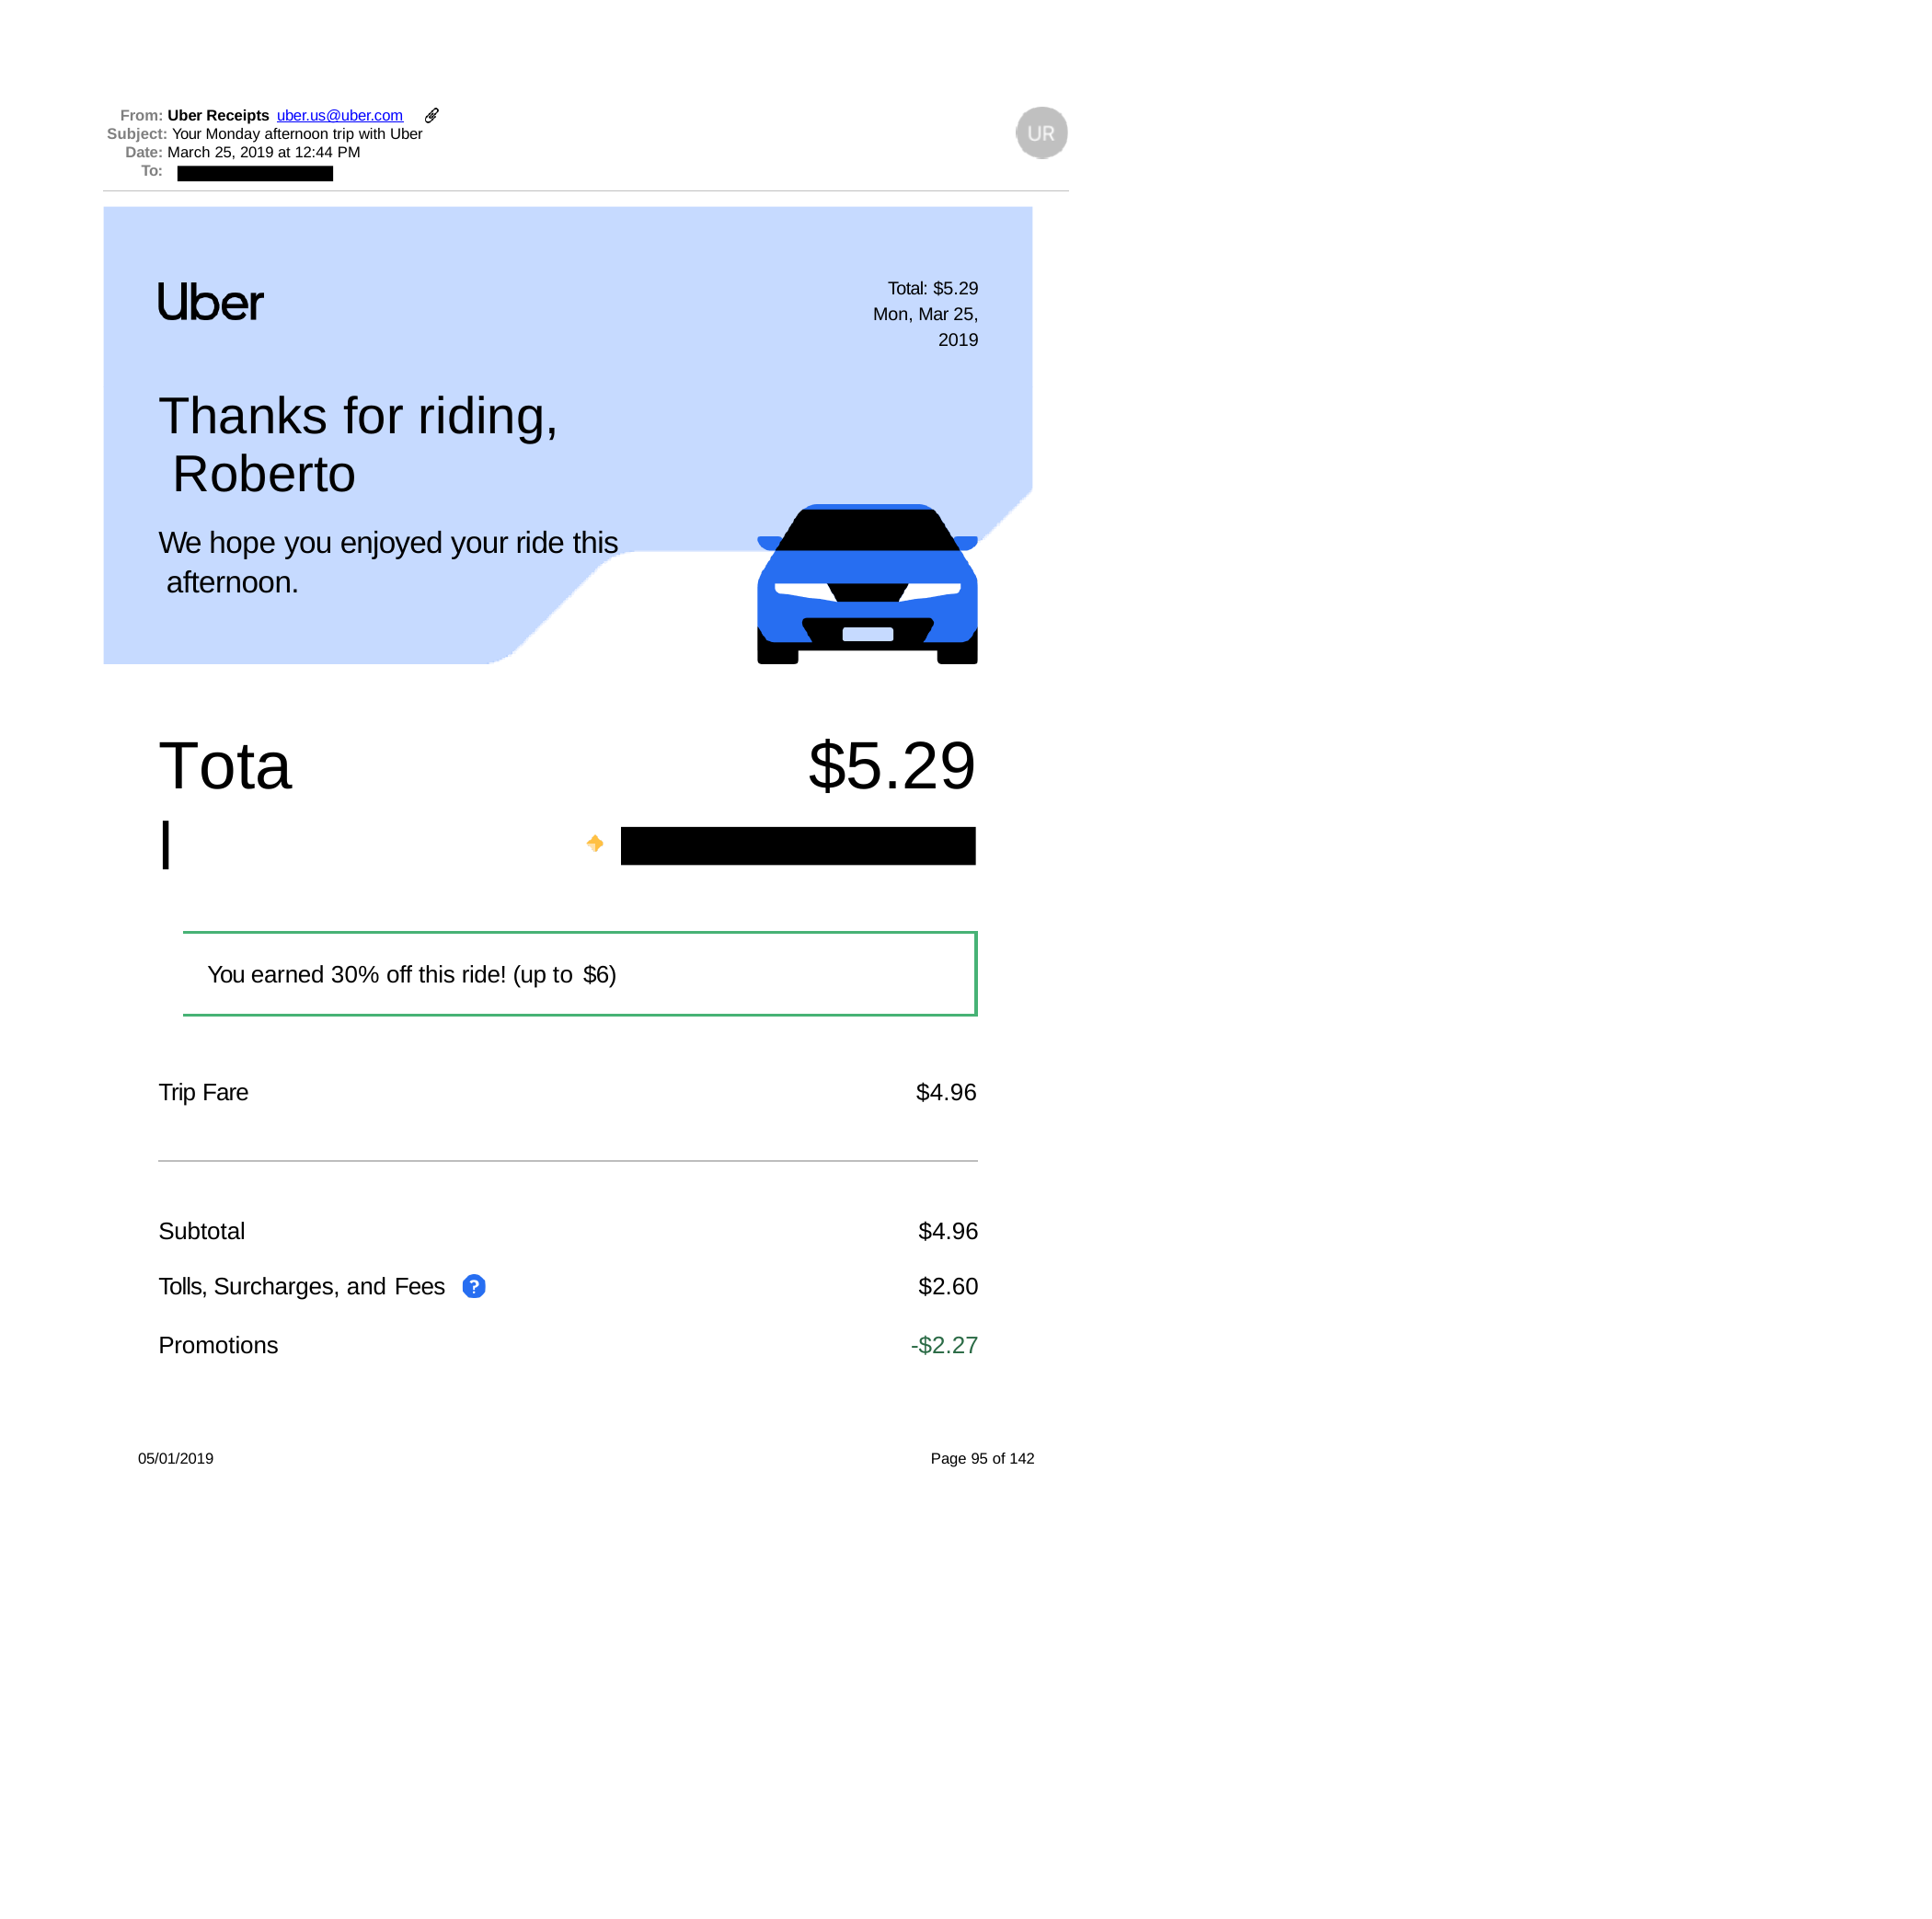

From: Uber Receipts uber.us@uber.com
Subject: Your Monday afternoon trip with Uber
Date: March 25, 2019 at 12:44 PM
To:

Total: $5.29  Mon, Mar 25, 2019

Thanks for riding,  Roberto
We hope you enjoyed your ride this  afternoon.

Total
$5.29

You earned 30% off this ride! (up to $6)

Trip Fare
$4.96

| Subtotal | $4.96 |
| --- | --- |
| Tolls, Surcharges, and Fees | $2.60 |
| Promotions | -$2.27 |

05/01/2019
Page 95 of 142